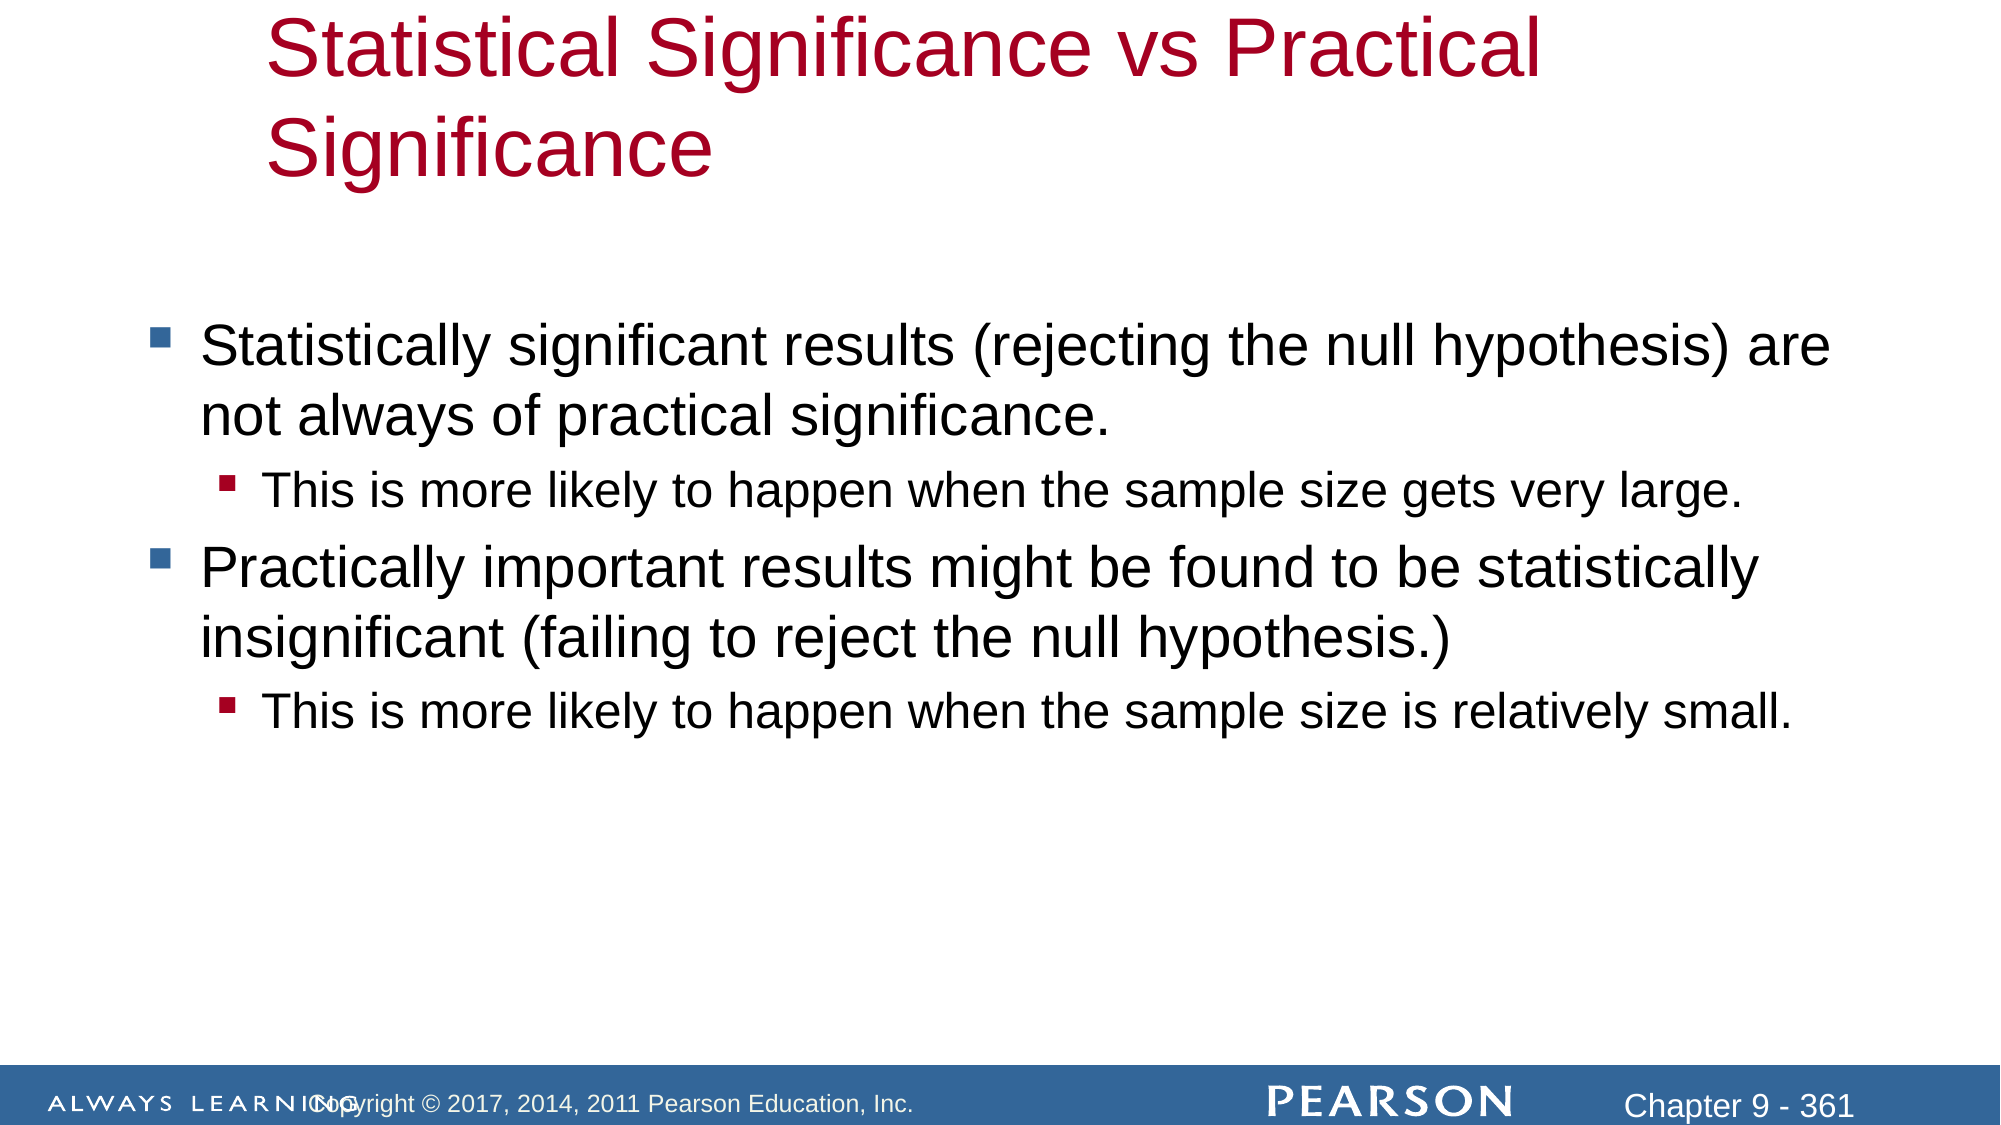

Statistical Significance vs Practical Significance
Statistically significant results (rejecting the null hypothesis) are not always of practical significance.
This is more likely to happen when the sample size gets very large.
Practically important results might be found to be statistically insignificant (failing to reject the null hypothesis.)
This is more likely to happen when the sample size is relatively small.